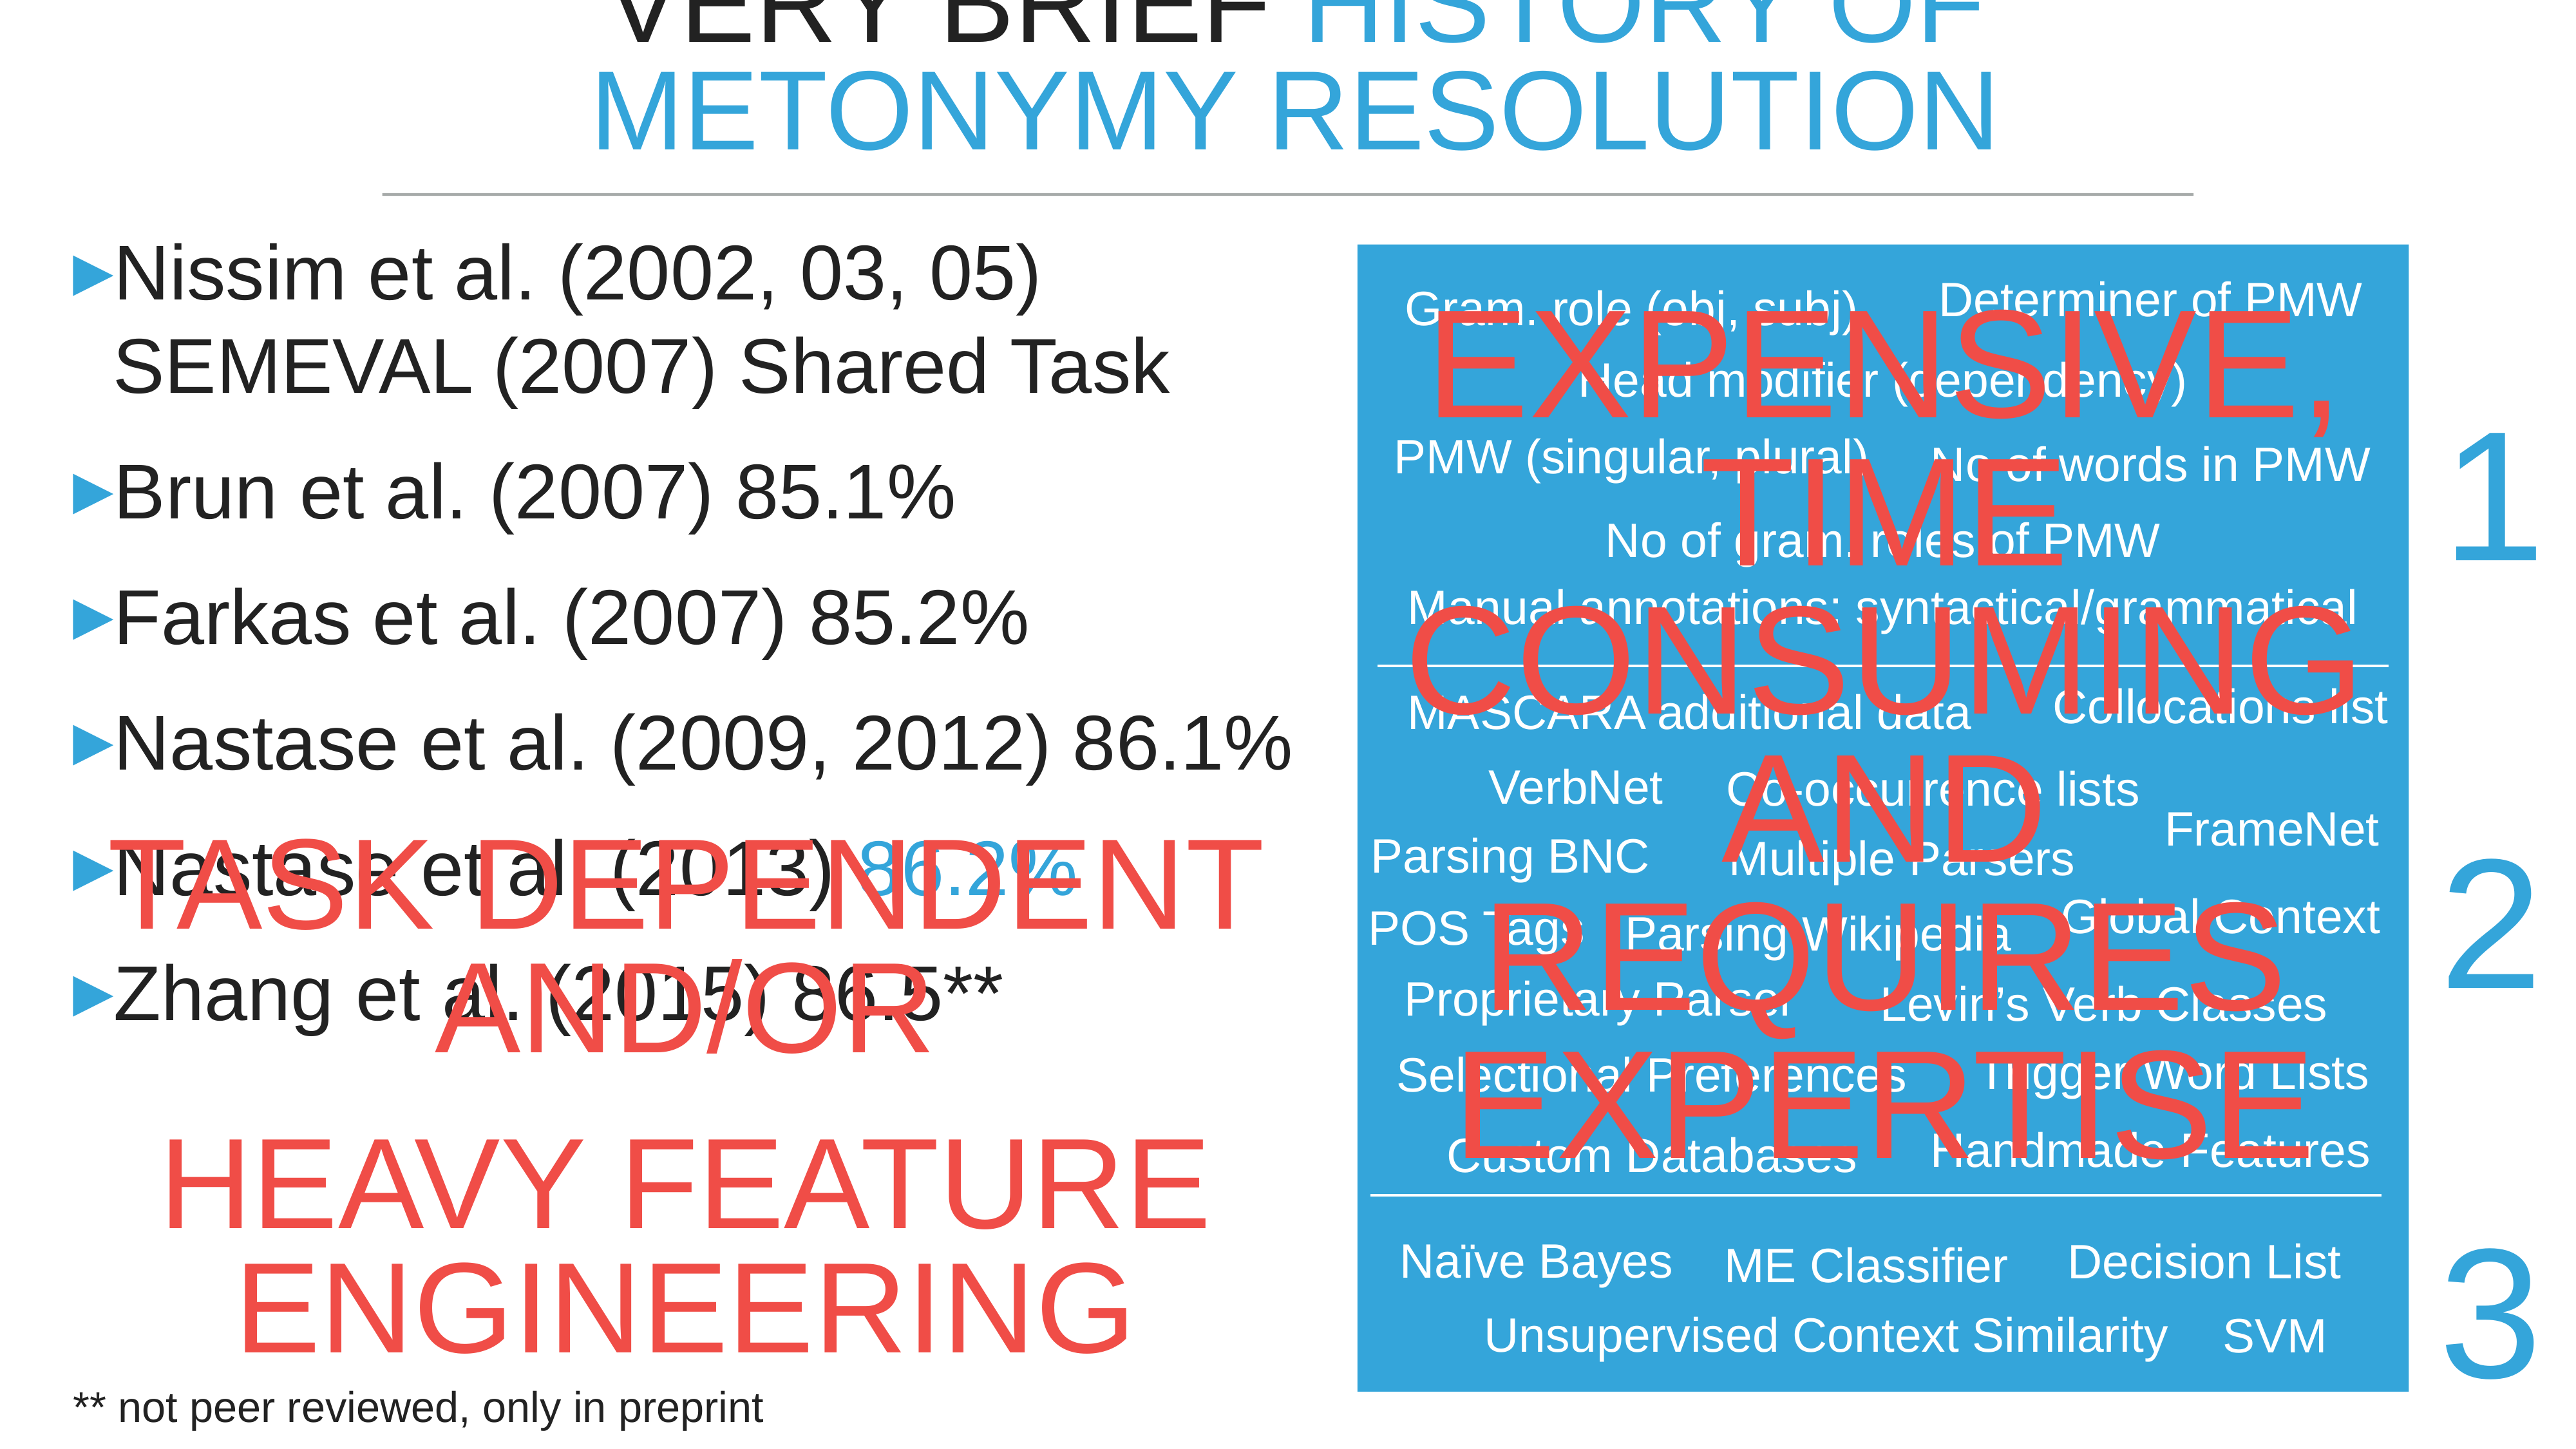

very brief history of metonymy resolution
Nissim et al. (2002, 03, 05) SEMEVAL (2007) Shared Task
Brun et al. (2007) 85.1%
Farkas et al. (2007) 85.2%
Nastase et al. (2009, 2012) 86.1%
Nastase et al. (2013) 86.2%
Zhang et al. (2015) 86.5**

Determiner of PMW
Gram. role (obj, subj)
Head modifier (dependency)
1
PMW (singular, plural)
No of words in PMW
No of gram. roles of PMW
Manual annotations: syntactical/grammatical
Collocations list

MASCARA additional data
EXPENSIVE, TIME CONSUMING AND REQUIRES EXPERtISE
VerbNet
Co-occurrence lists
FrameNet
2
Parsing BNC
Multiple Parsers
Global Context
POS Tags
Parsing Wikipedia
Proprietary Parser
Levin’s Verb Classes
Trigger Word Lists
Selectional Preferences
task dependent and/or
Heavy Feature engineering
Handmade Features
Custom Databases
3

Naïve Bayes
Decision List
ME Classifier
Unsupervised Context Similarity
SVM
** not peer reviewed, only in preprint